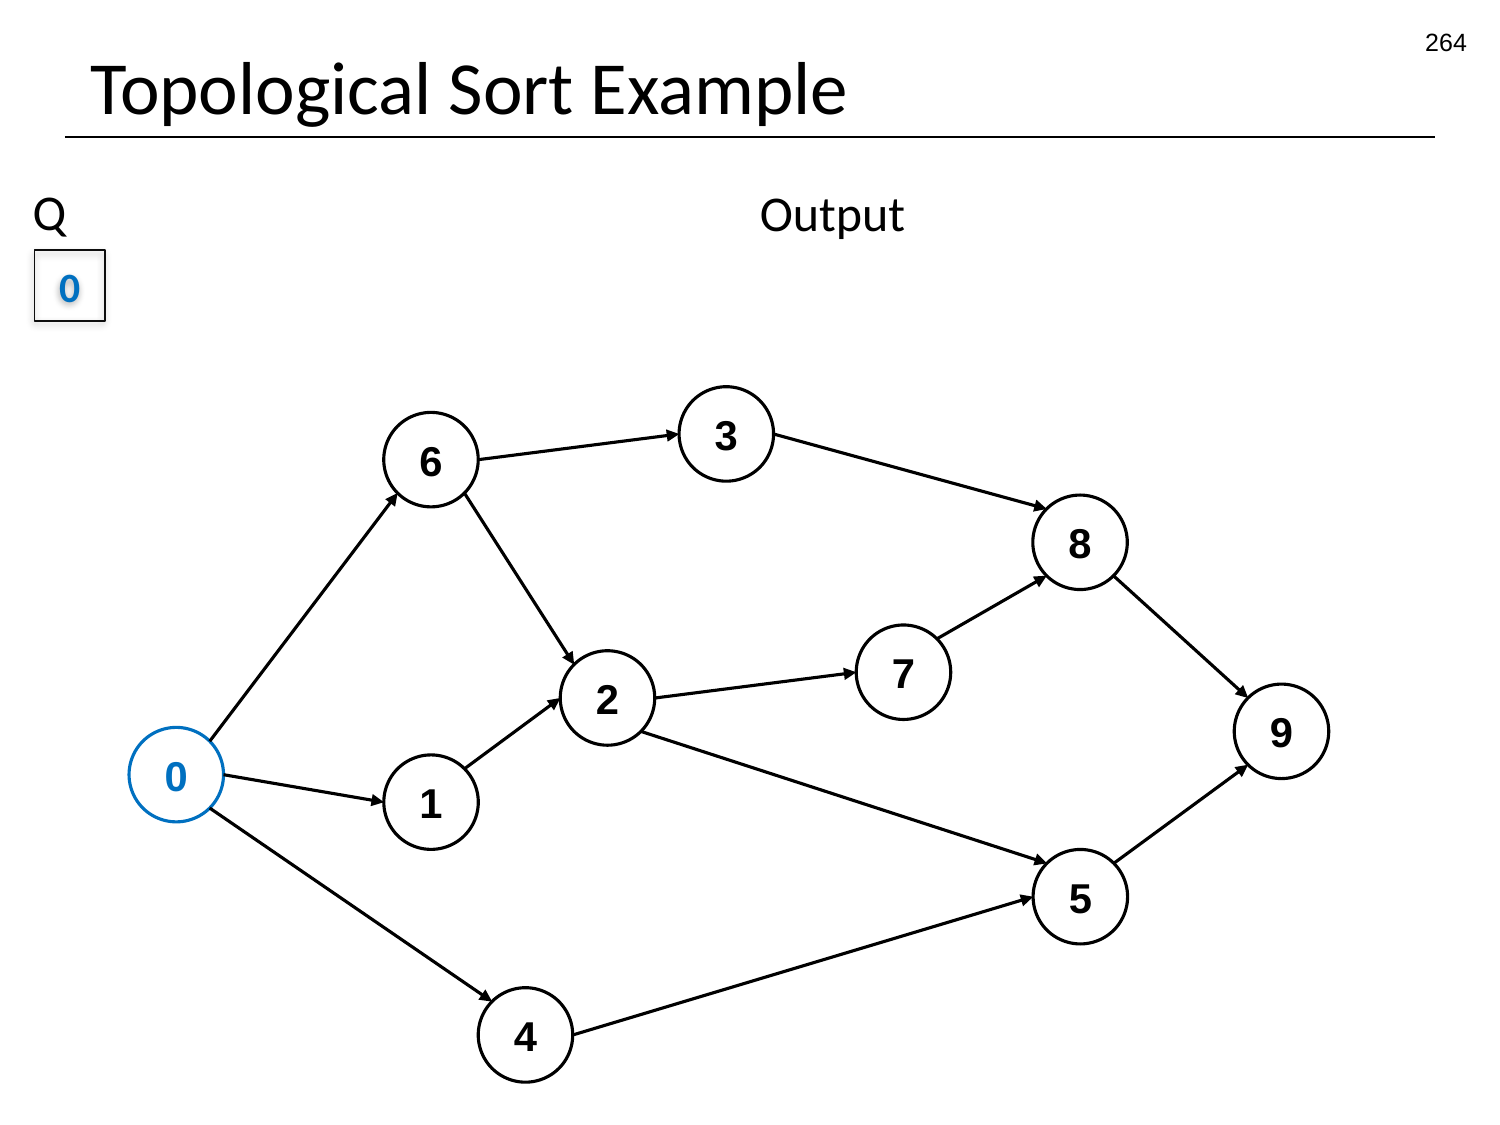

264
# Topological Sort Example
Q
Output
0
3
6
8
7
2
9
0
1
5
4